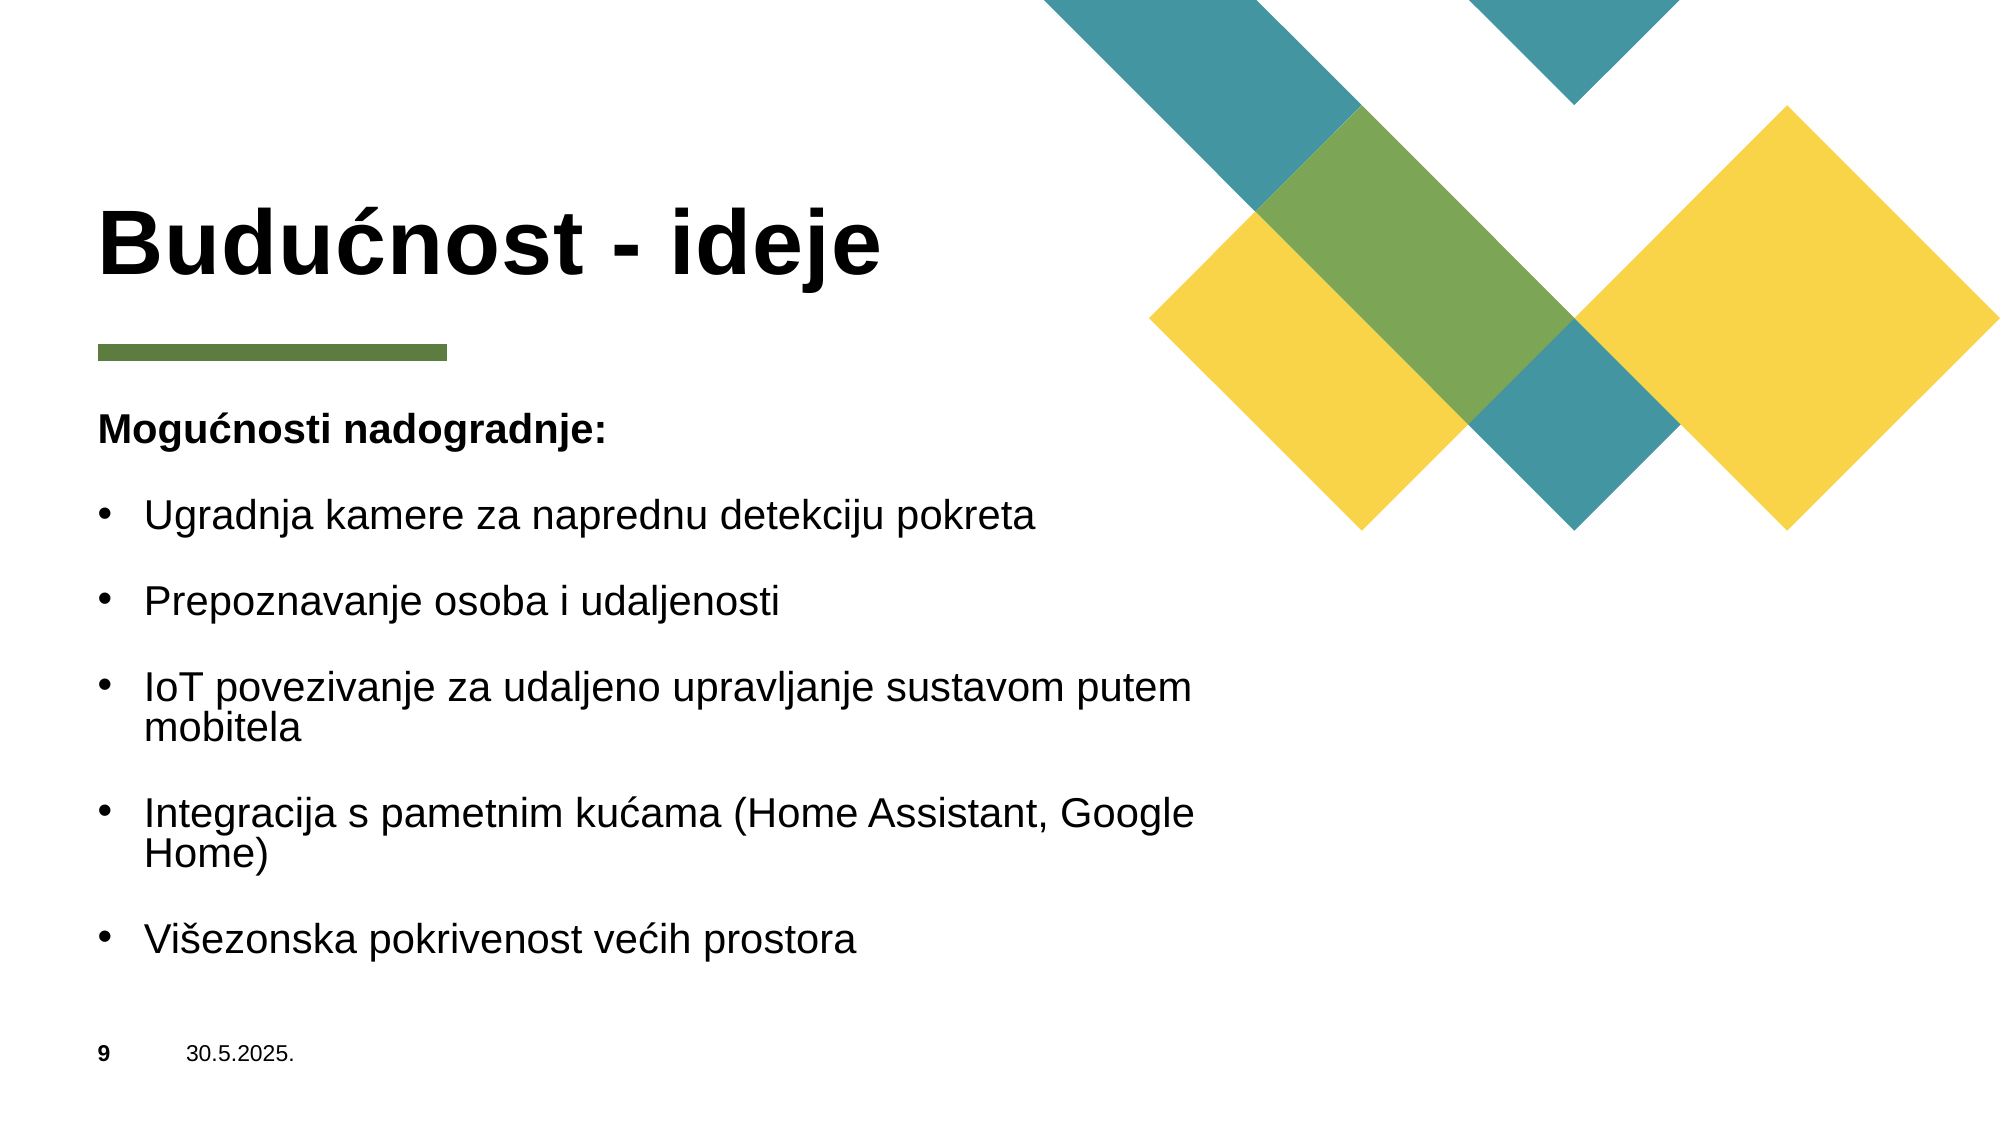

# Budućnost - ideje
Mogućnosti nadogradnje:
Ugradnja kamere za naprednu detekciju pokreta
Prepoznavanje osoba i udaljenosti
IoT povezivanje za udaljeno upravljanje sustavom putem mobitela
Integracija s pametnim kućama (Home Assistant, Google Home)
Višezonska pokrivenost većih prostora

9
30.5.2025.